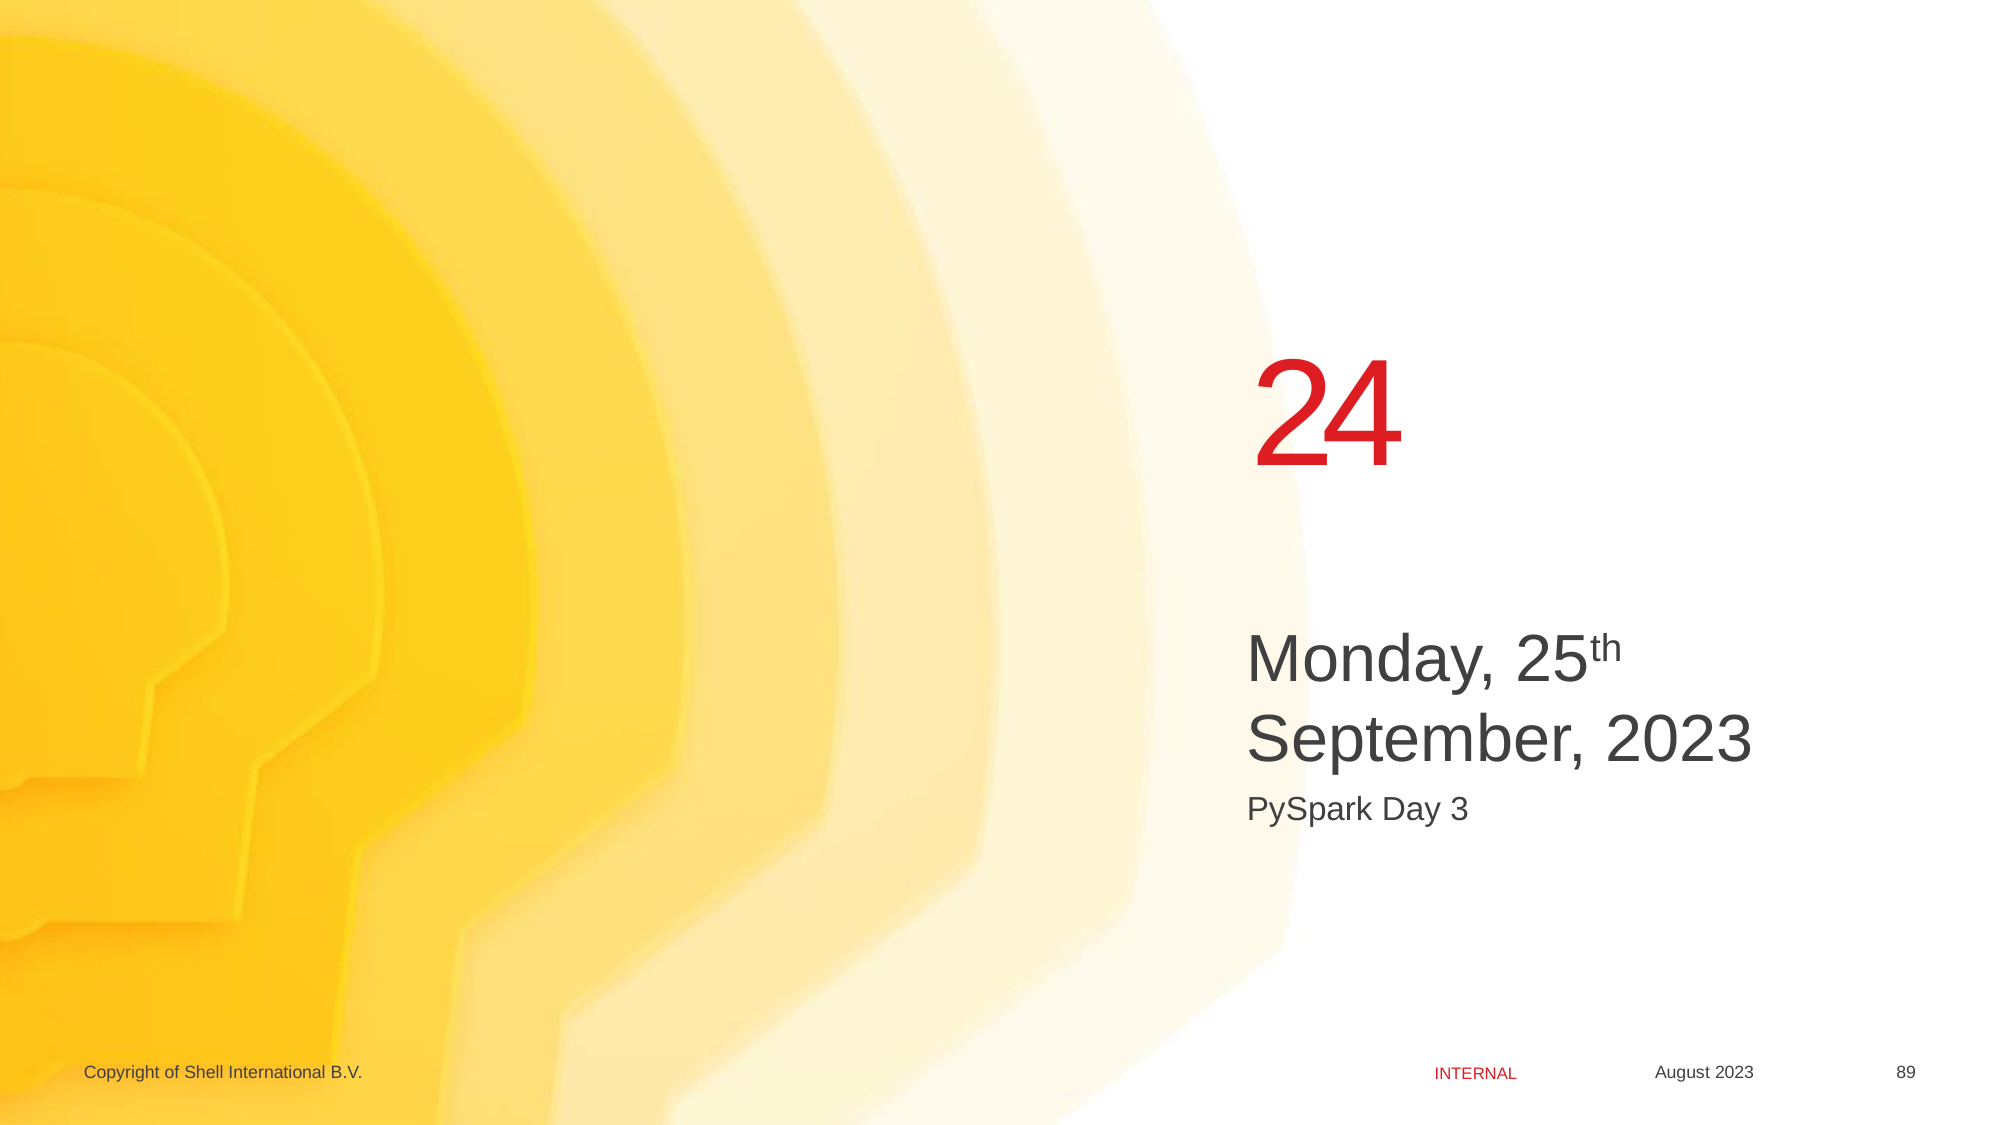

24

Monday, 25th September, 2023
# PySpark Day 3

89
August 2023